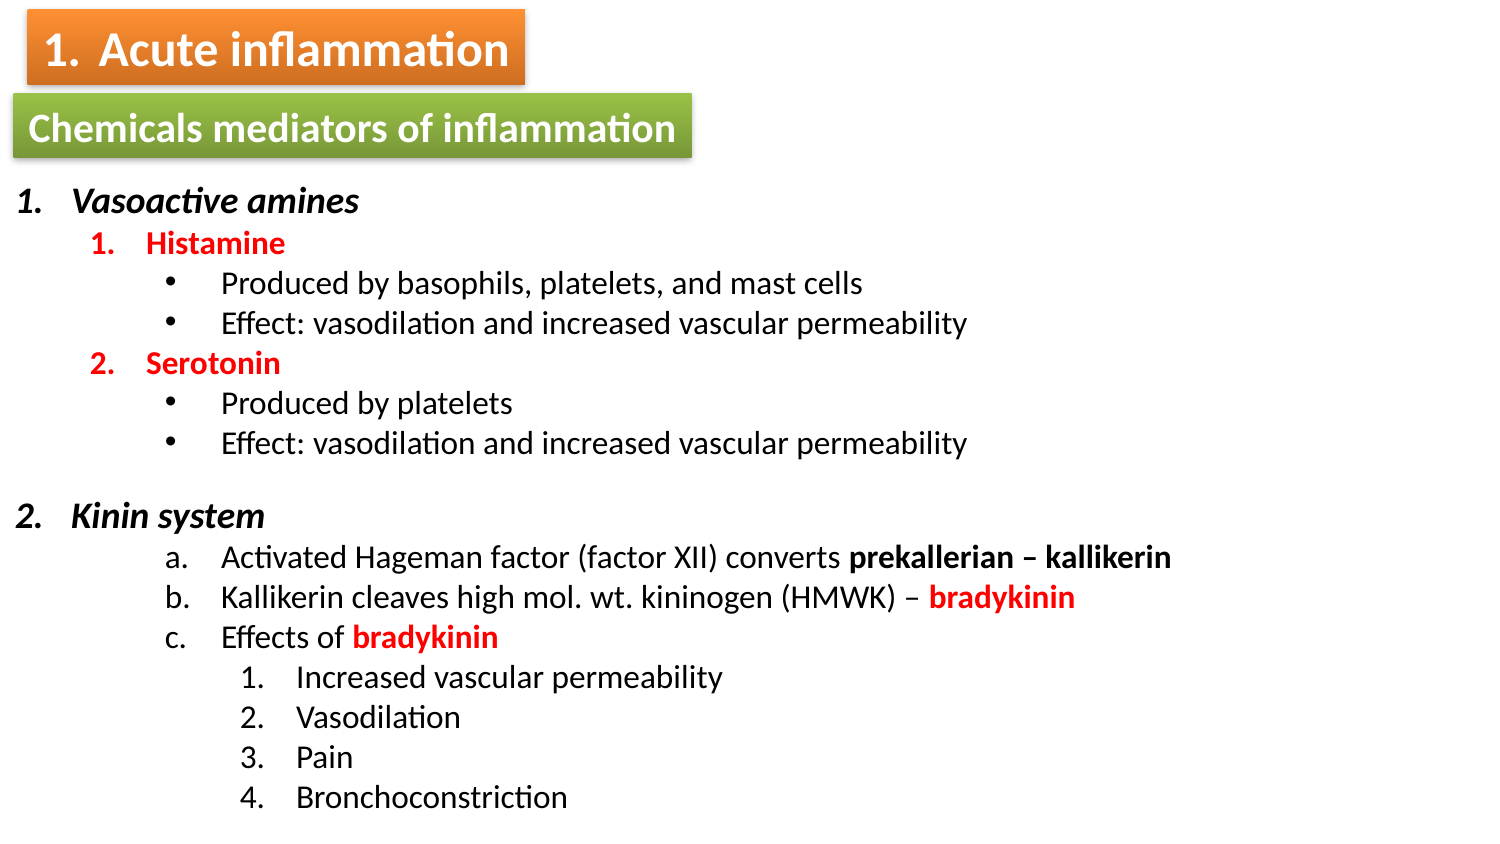

Acute inflammation
Chemicals mediators of inflammation
Vasoactive amines
Histamine
Produced by basophils, platelets, and mast cells
Effect: vasodilation and increased vascular permeability
Serotonin
Produced by platelets
Effect: vasodilation and increased vascular permeability

Kinin system
Activated Hageman factor (factor XII) converts prekallerian – kallikerin
Kallikerin cleaves high mol. wt. kininogen (HMWK) – bradykinin
Effects of bradykinin
Increased vascular permeability
Vasodilation
Pain
Bronchoconstriction